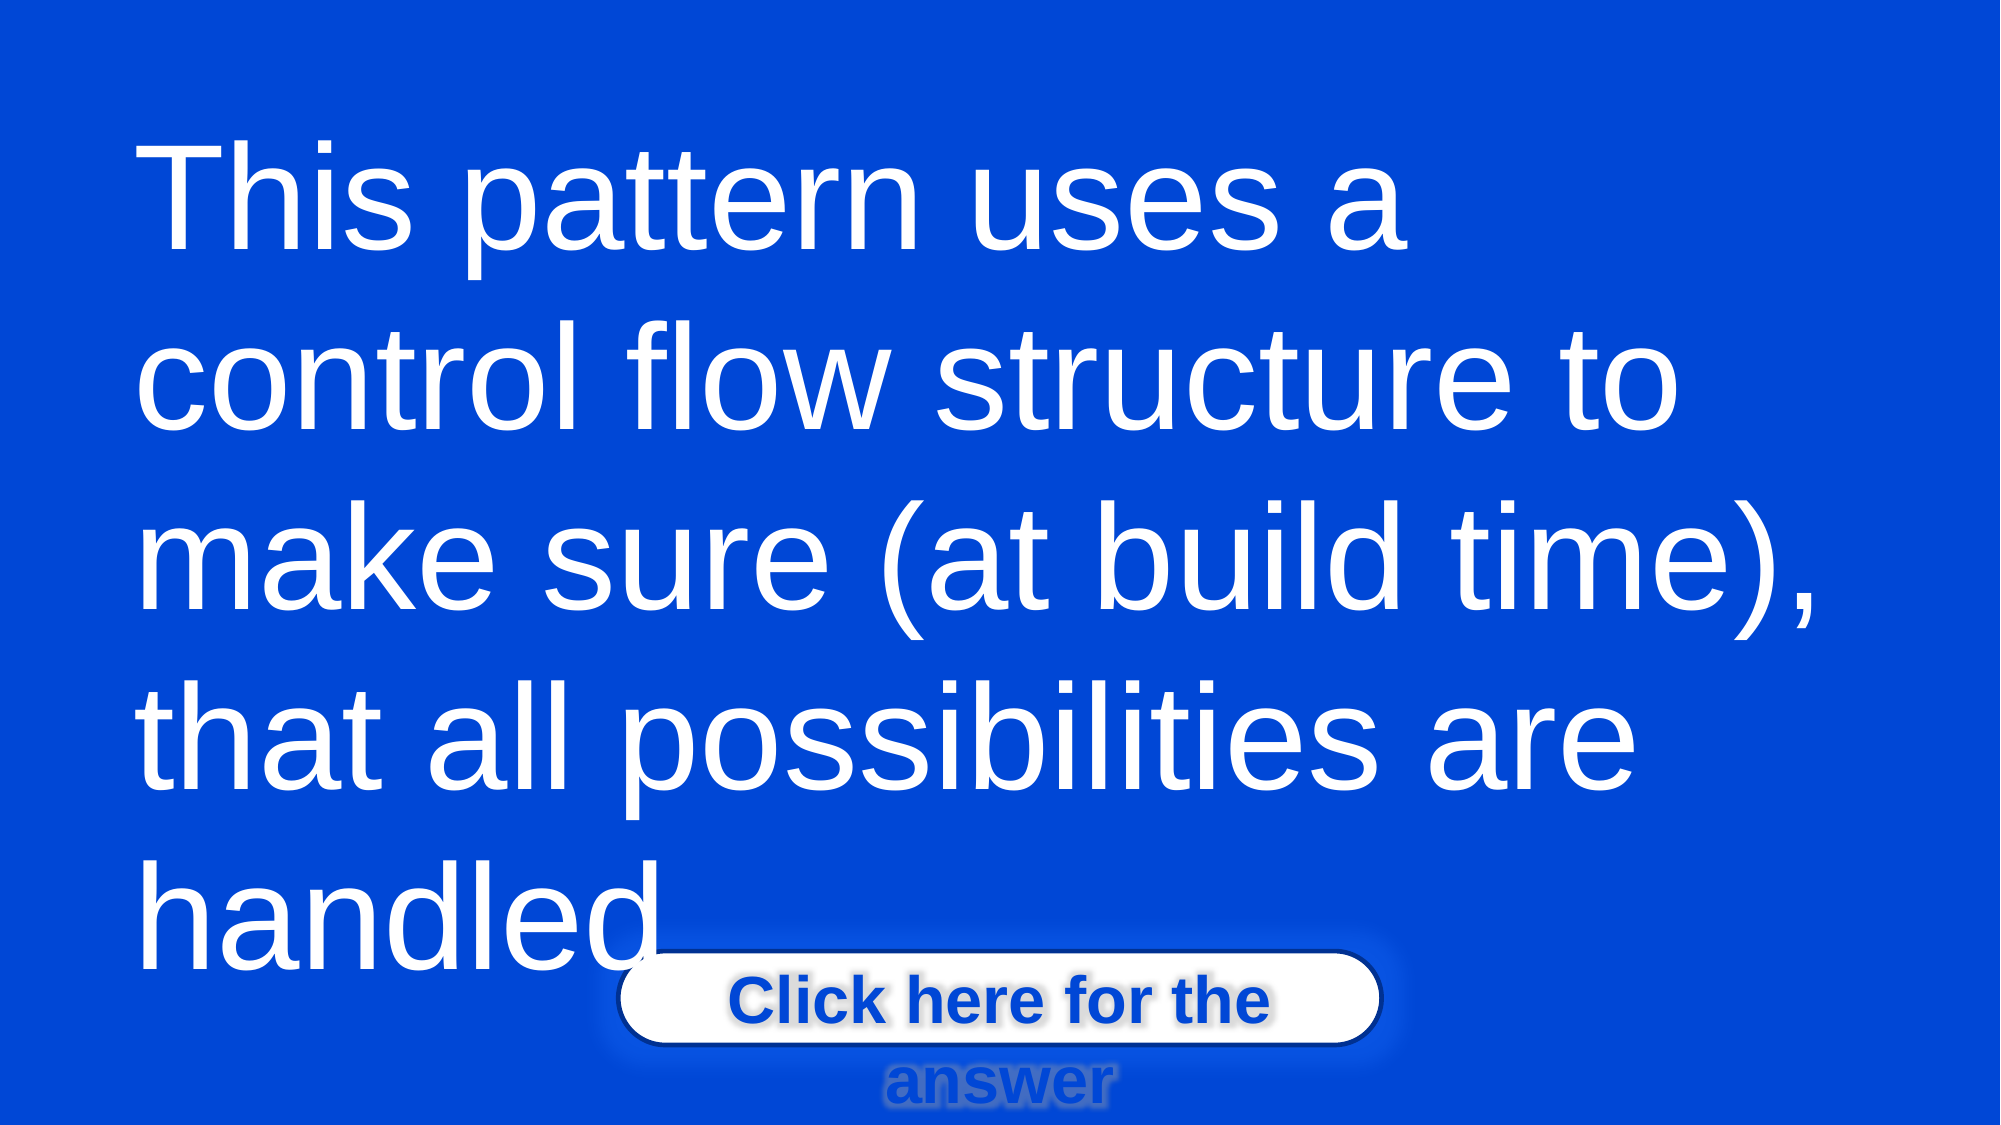

This pattern uses a control flow structure to make sure (at build time), that all possibilities are handled
Click here for the answer